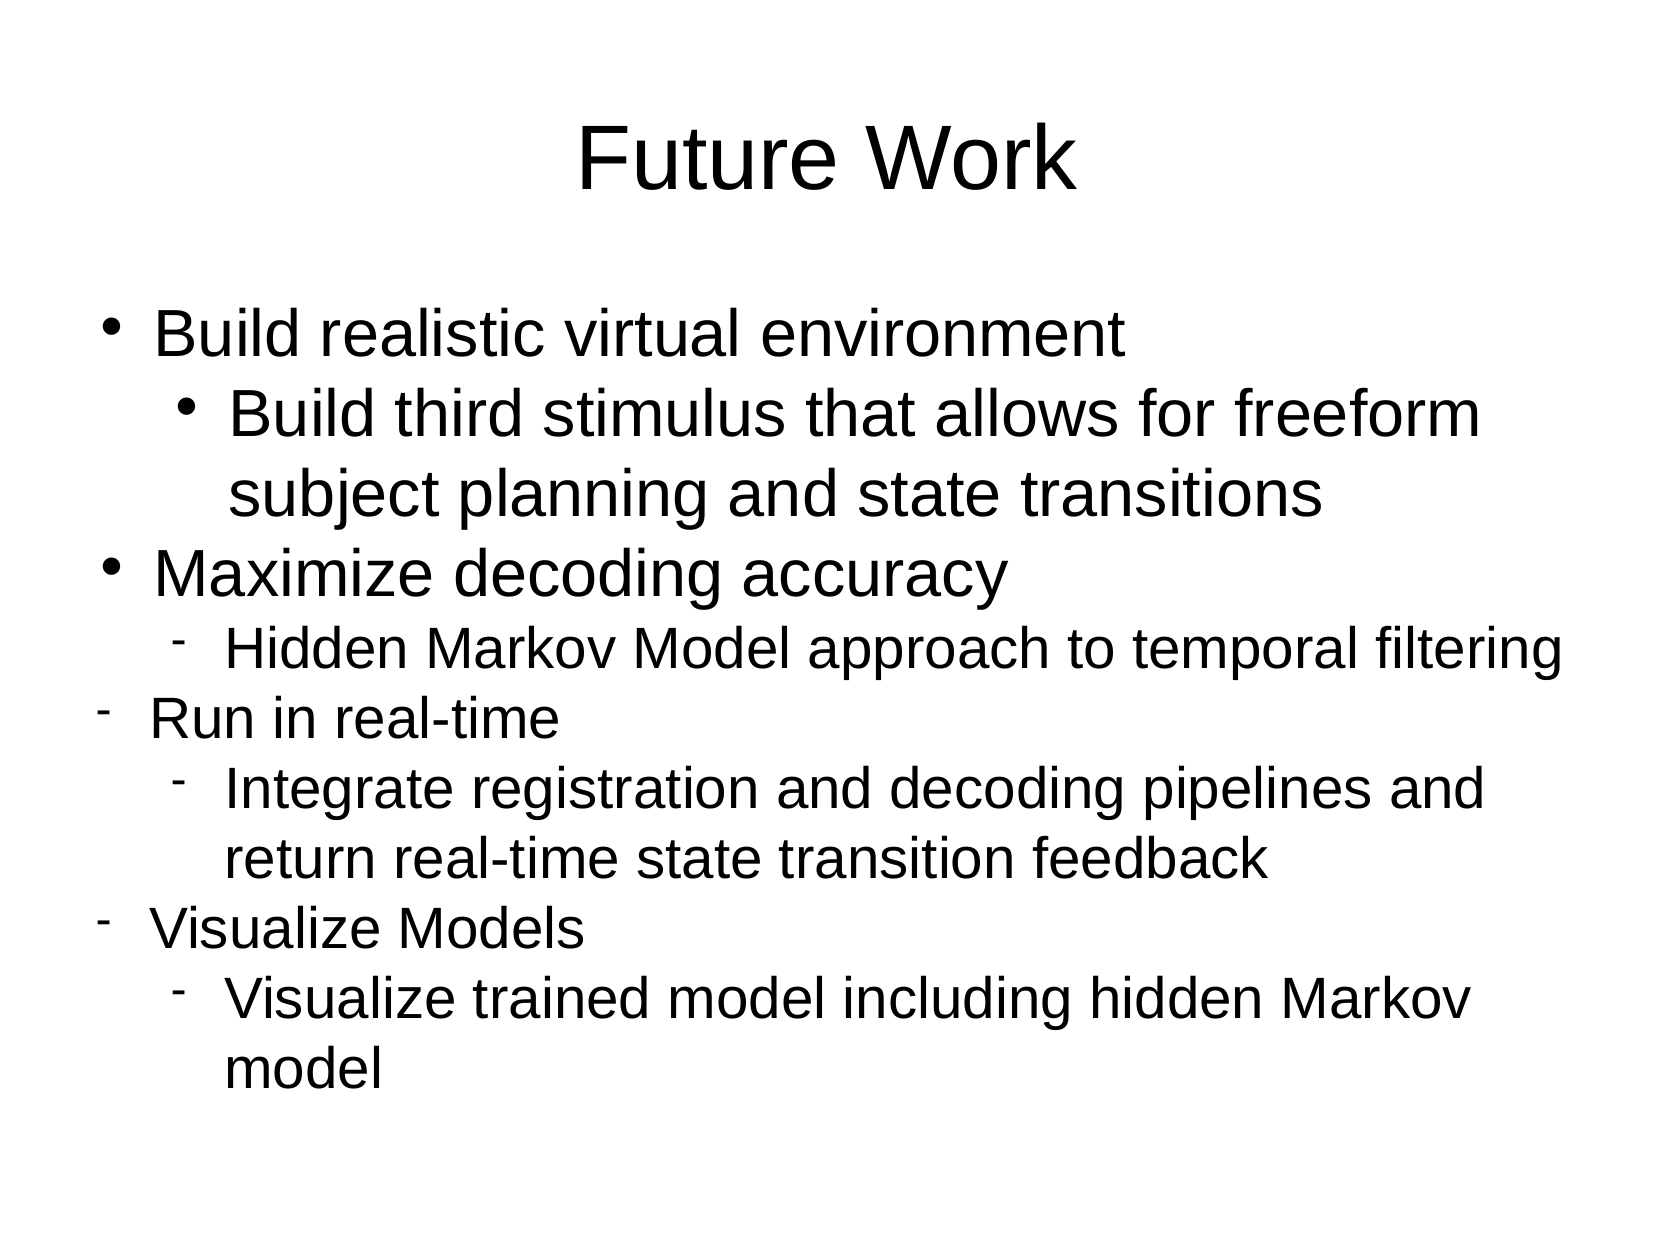

Future Work
Build realistic virtual environment
Build third stimulus that allows for freeform subject planning and state transitions
Maximize decoding accuracy
Hidden Markov Model approach to temporal filtering
Run in real-time
Integrate registration and decoding pipelines and return real-time state transition feedback
Visualize Models
Visualize trained model including hidden Markov model